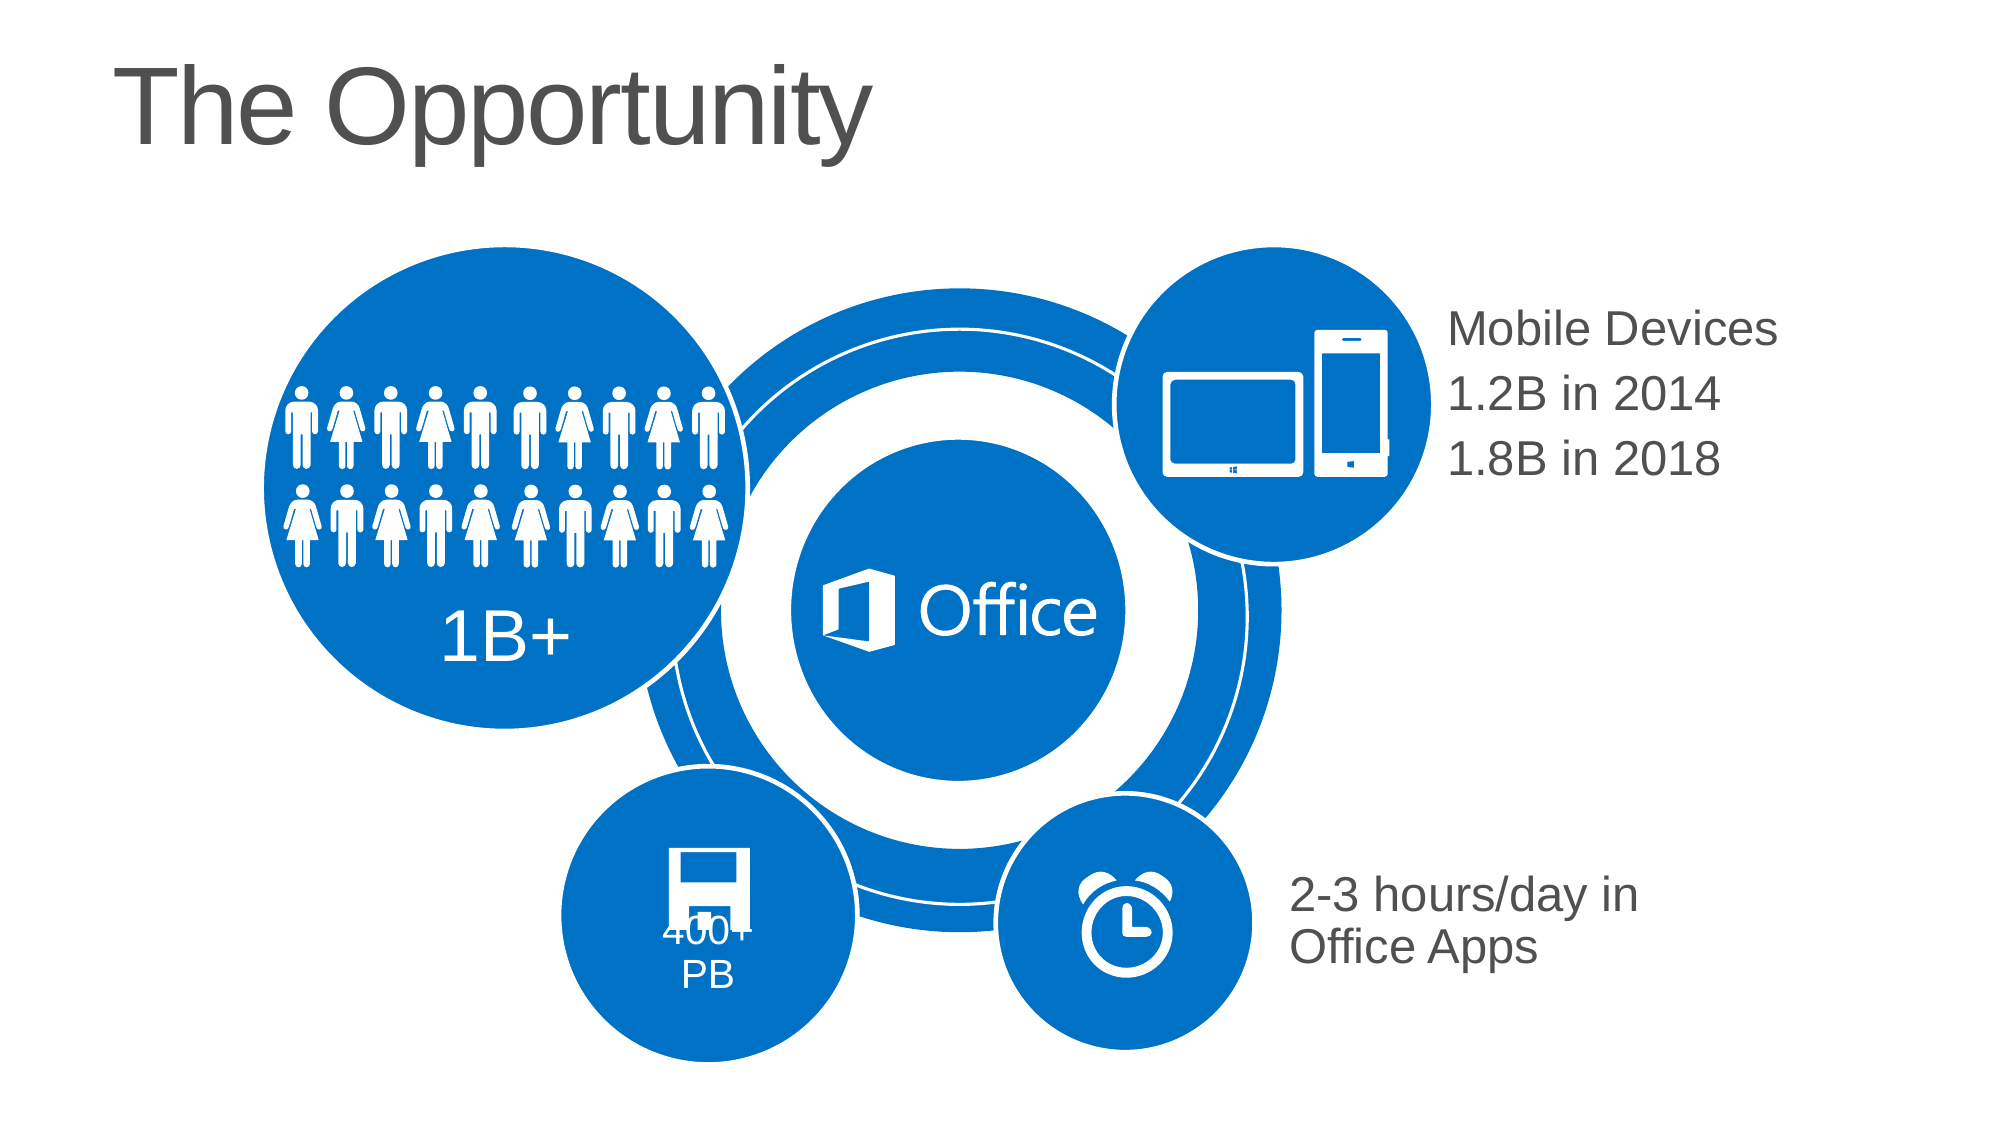

The Opportunity

Mobile Devices
1.2B in 2014
1.8B in 2018

2-3 hours/day in
Office Apps

1B+
400+ PB